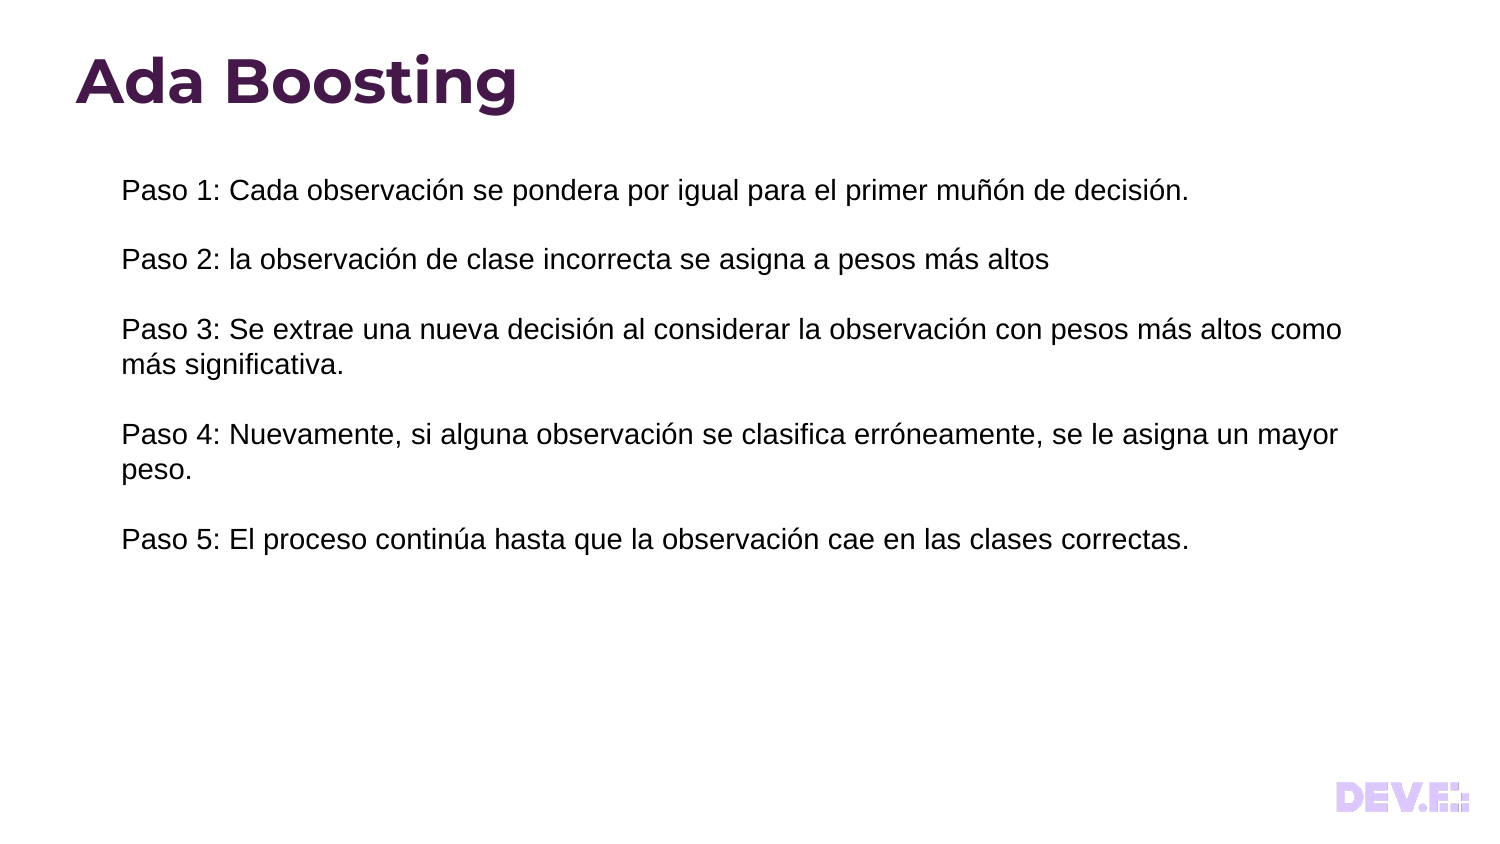

Ada Boosting
Paso 1: Cada observación se pondera por igual para el primer muñón de decisión.

Paso 2: la observación de clase incorrecta se asigna a pesos más altos

Paso 3: Se extrae una nueva decisión al considerar la observación con pesos más altos como más significativa.

Paso 4: Nuevamente, si alguna observación se clasifica erróneamente, se le asigna un mayor peso.

Paso 5: El proceso continúa hasta que la observación cae en las clases correctas.